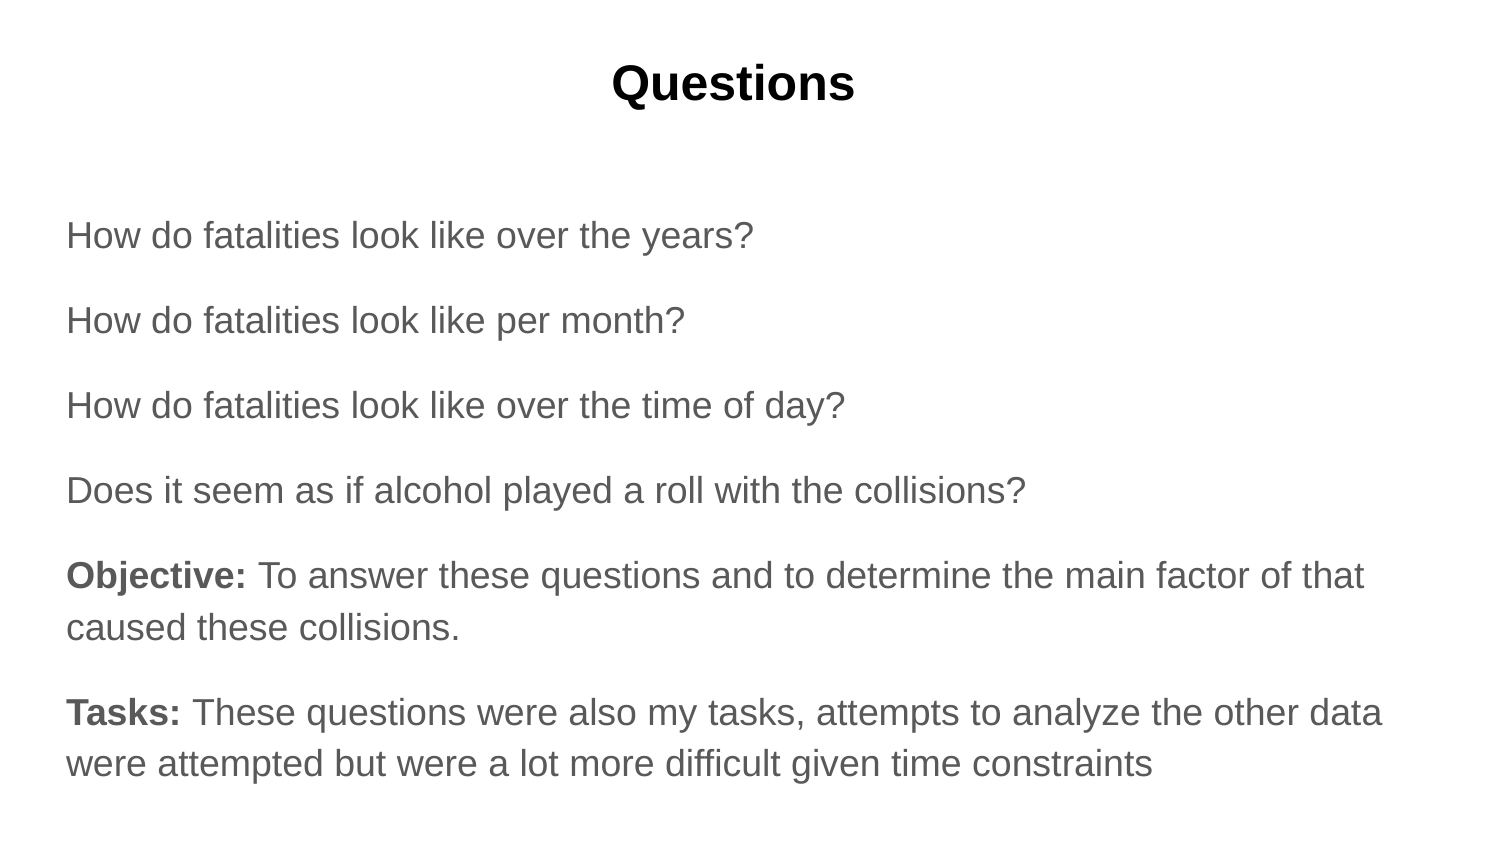

Questions
How do fatalities look like over the years?
How do fatalities look like per month?
How do fatalities look like over the time of day?
Does it seem as if alcohol played a roll with the collisions?
Objective: To answer these questions and to determine the main factor of that caused these collisions.
Tasks: These questions were also my tasks, attempts to analyze the other data were attempted but were a lot more difficult given time constraints